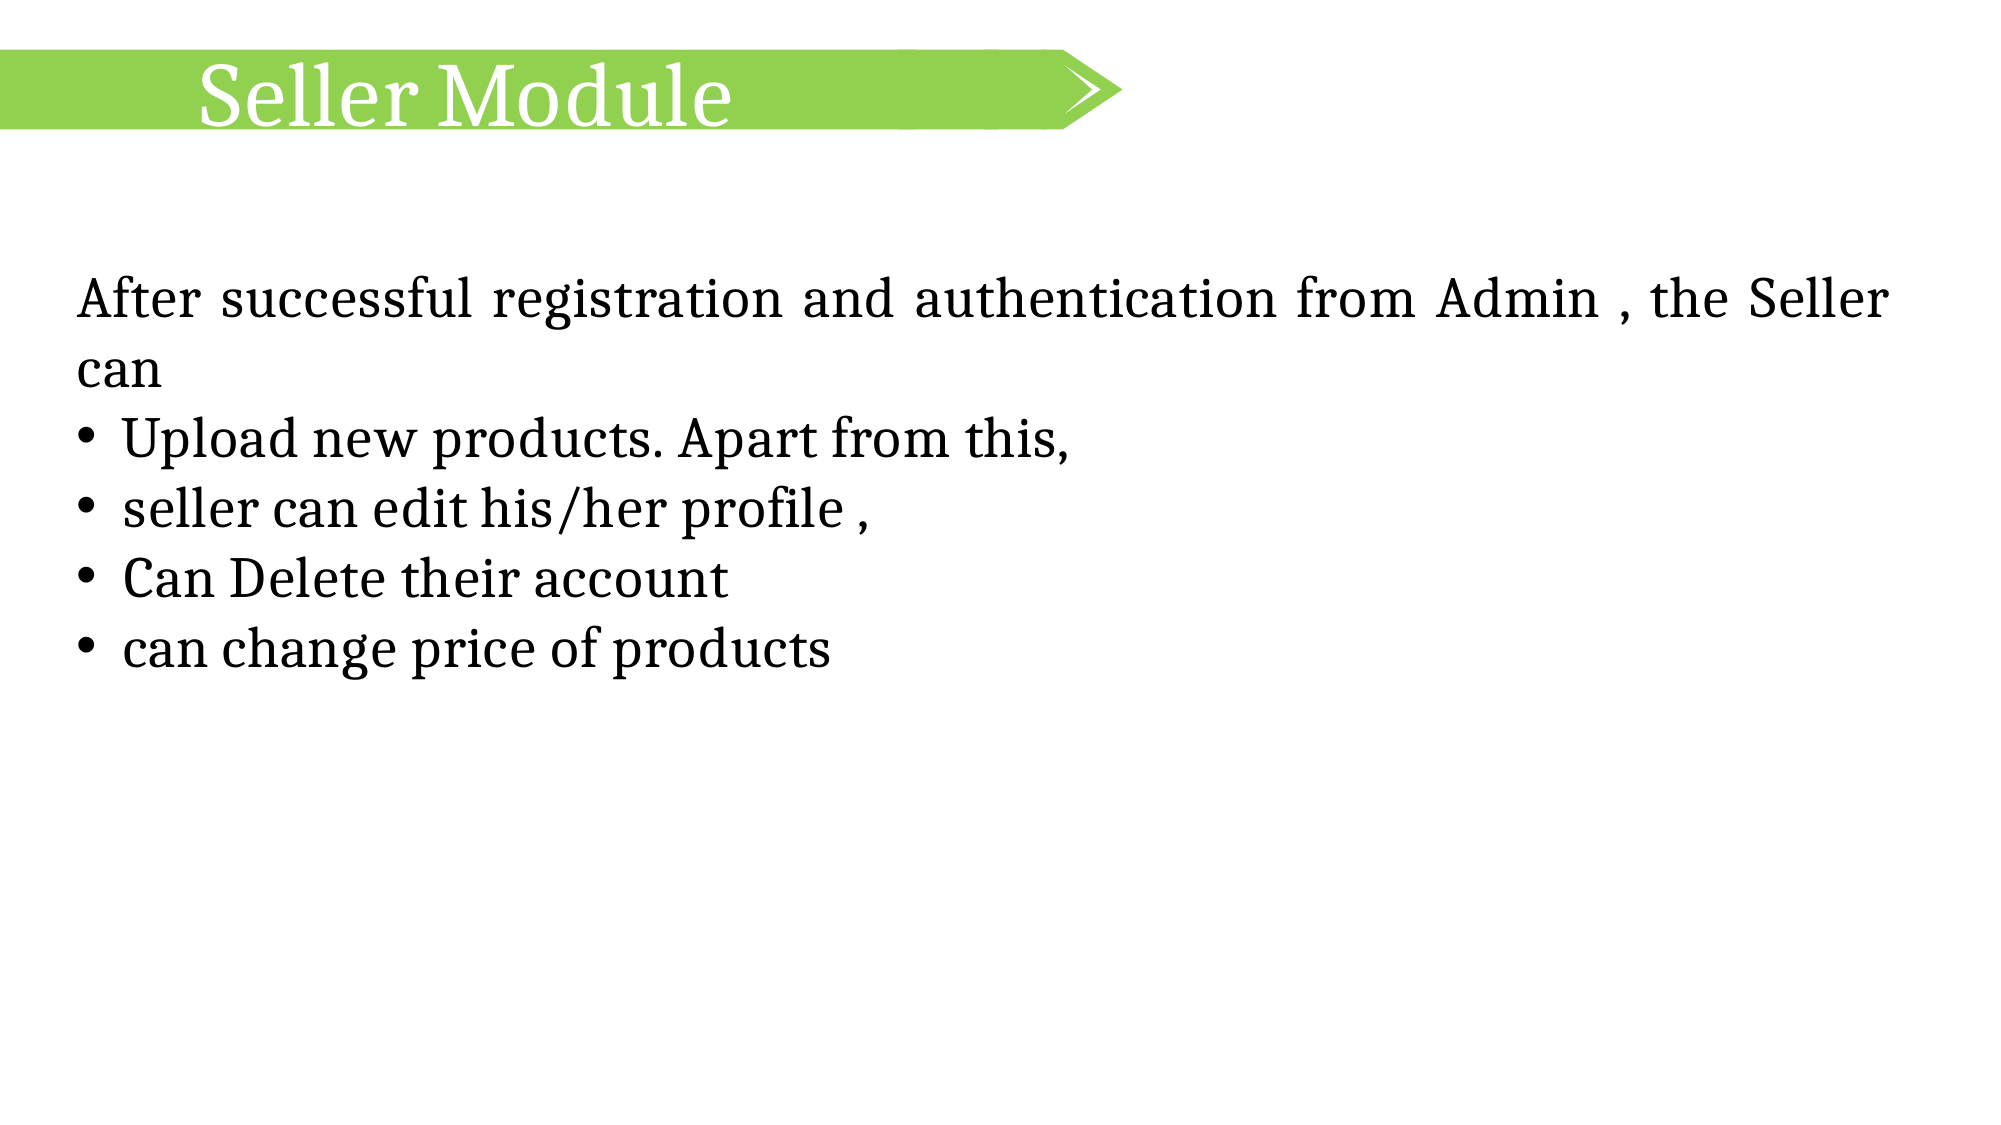

Seller Module

After successful registration and authentication from Admin , the Seller can
  Upload new products. Apart from this,
  seller can edit his/her profile ,
  Can Delete their account
  can change price of products